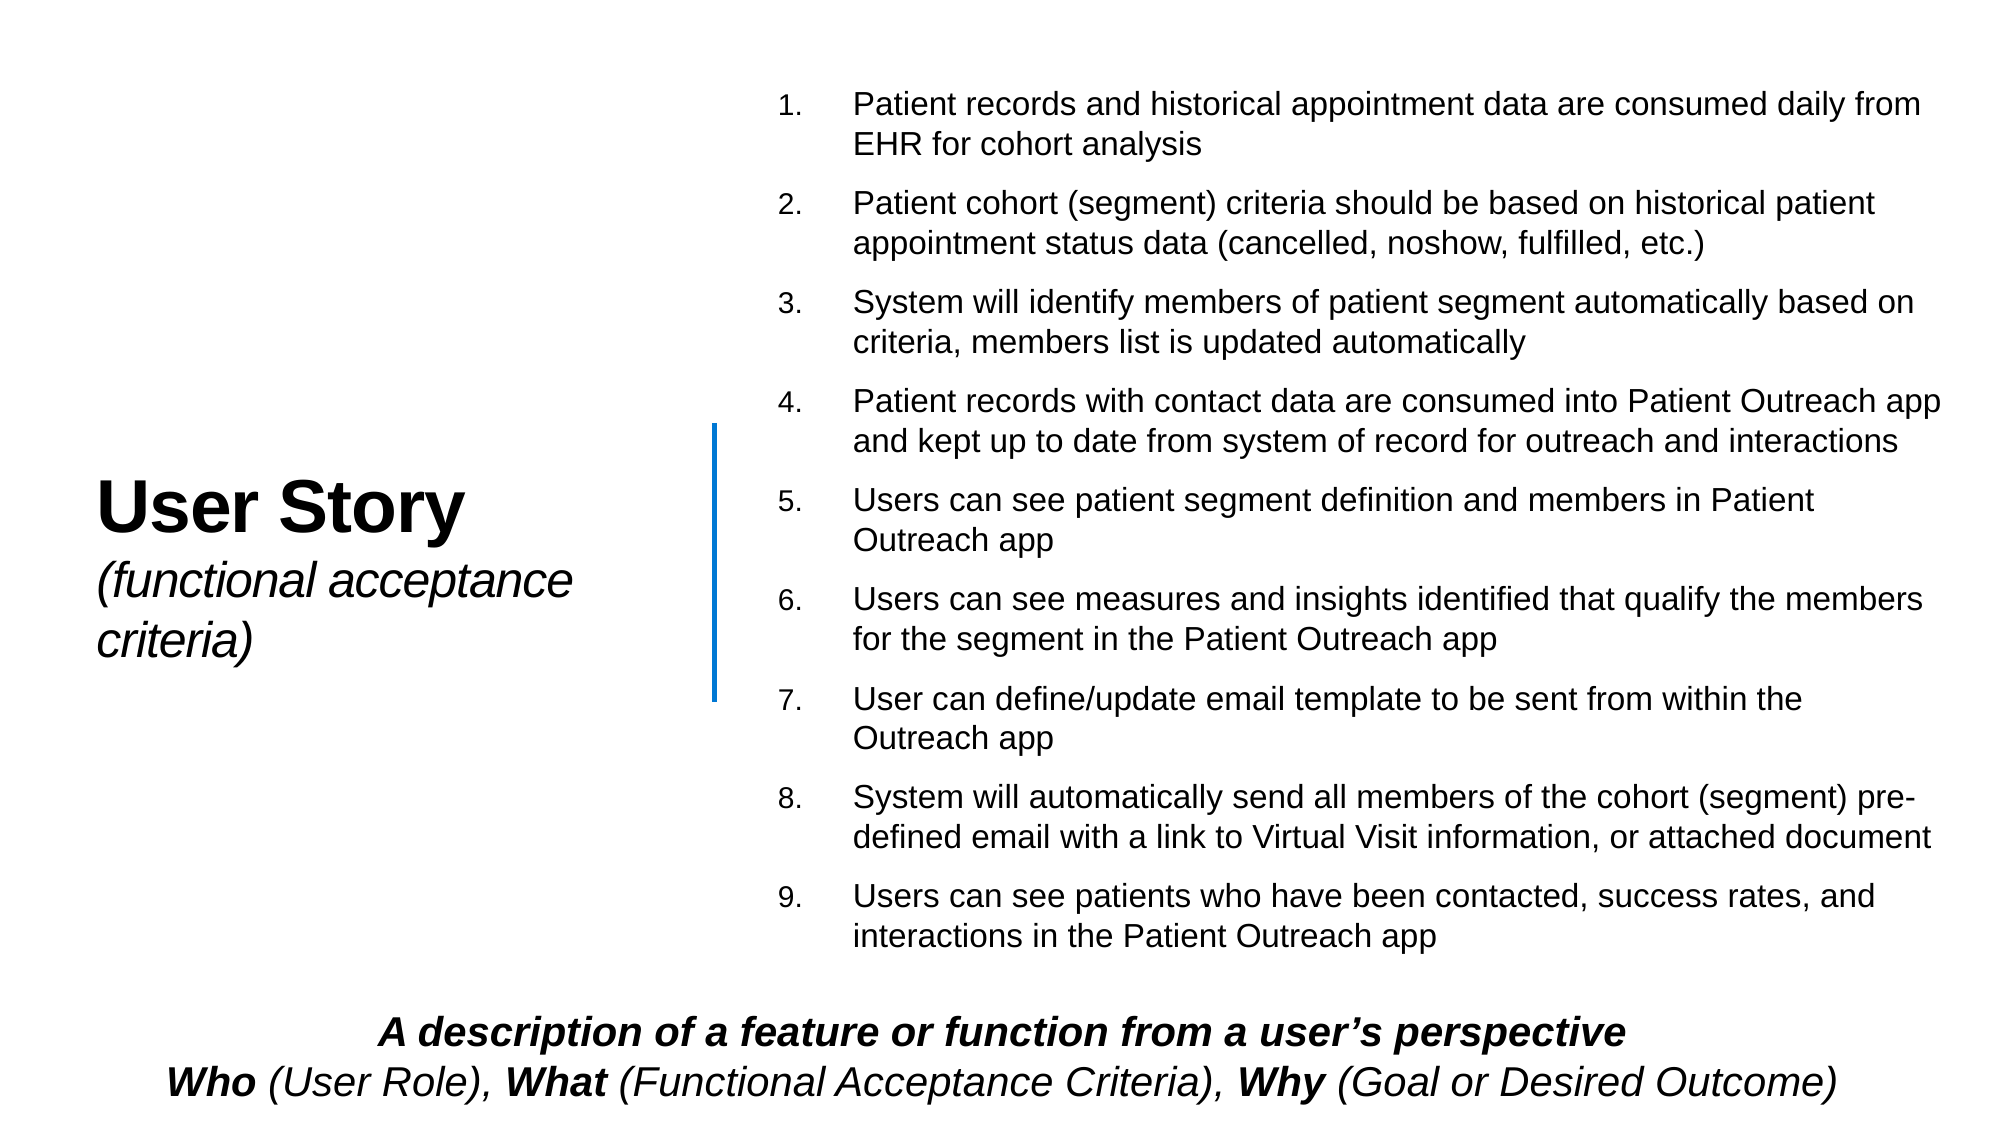

Patient records and historical appointment data are consumed daily from EHR for cohort analysis
Patient cohort (segment) criteria should be based on historical patient appointment status data (cancelled, noshow, fulfilled, etc.)
System will identify members of patient segment automatically based on criteria, members list is updated automatically
Patient records with contact data are consumed into Patient Outreach app and kept up to date from system of record for outreach and interactions
Users can see patient segment definition and members in Patient Outreach app
Users can see measures and insights identified that qualify the members for the segment in the Patient Outreach app
User can define/update email template to be sent from within the Outreach app
System will automatically send all members of the cohort (segment) pre-defined email with a link to Virtual Visit information, or attached document
Users can see patients who have been contacted, success rates, and interactions in the Patient Outreach app
# User Story (functional acceptance criteria)
A description of a feature or function from a user’s perspective
Who (User Role), What (Functional Acceptance Criteria), Why (Goal or Desired Outcome)